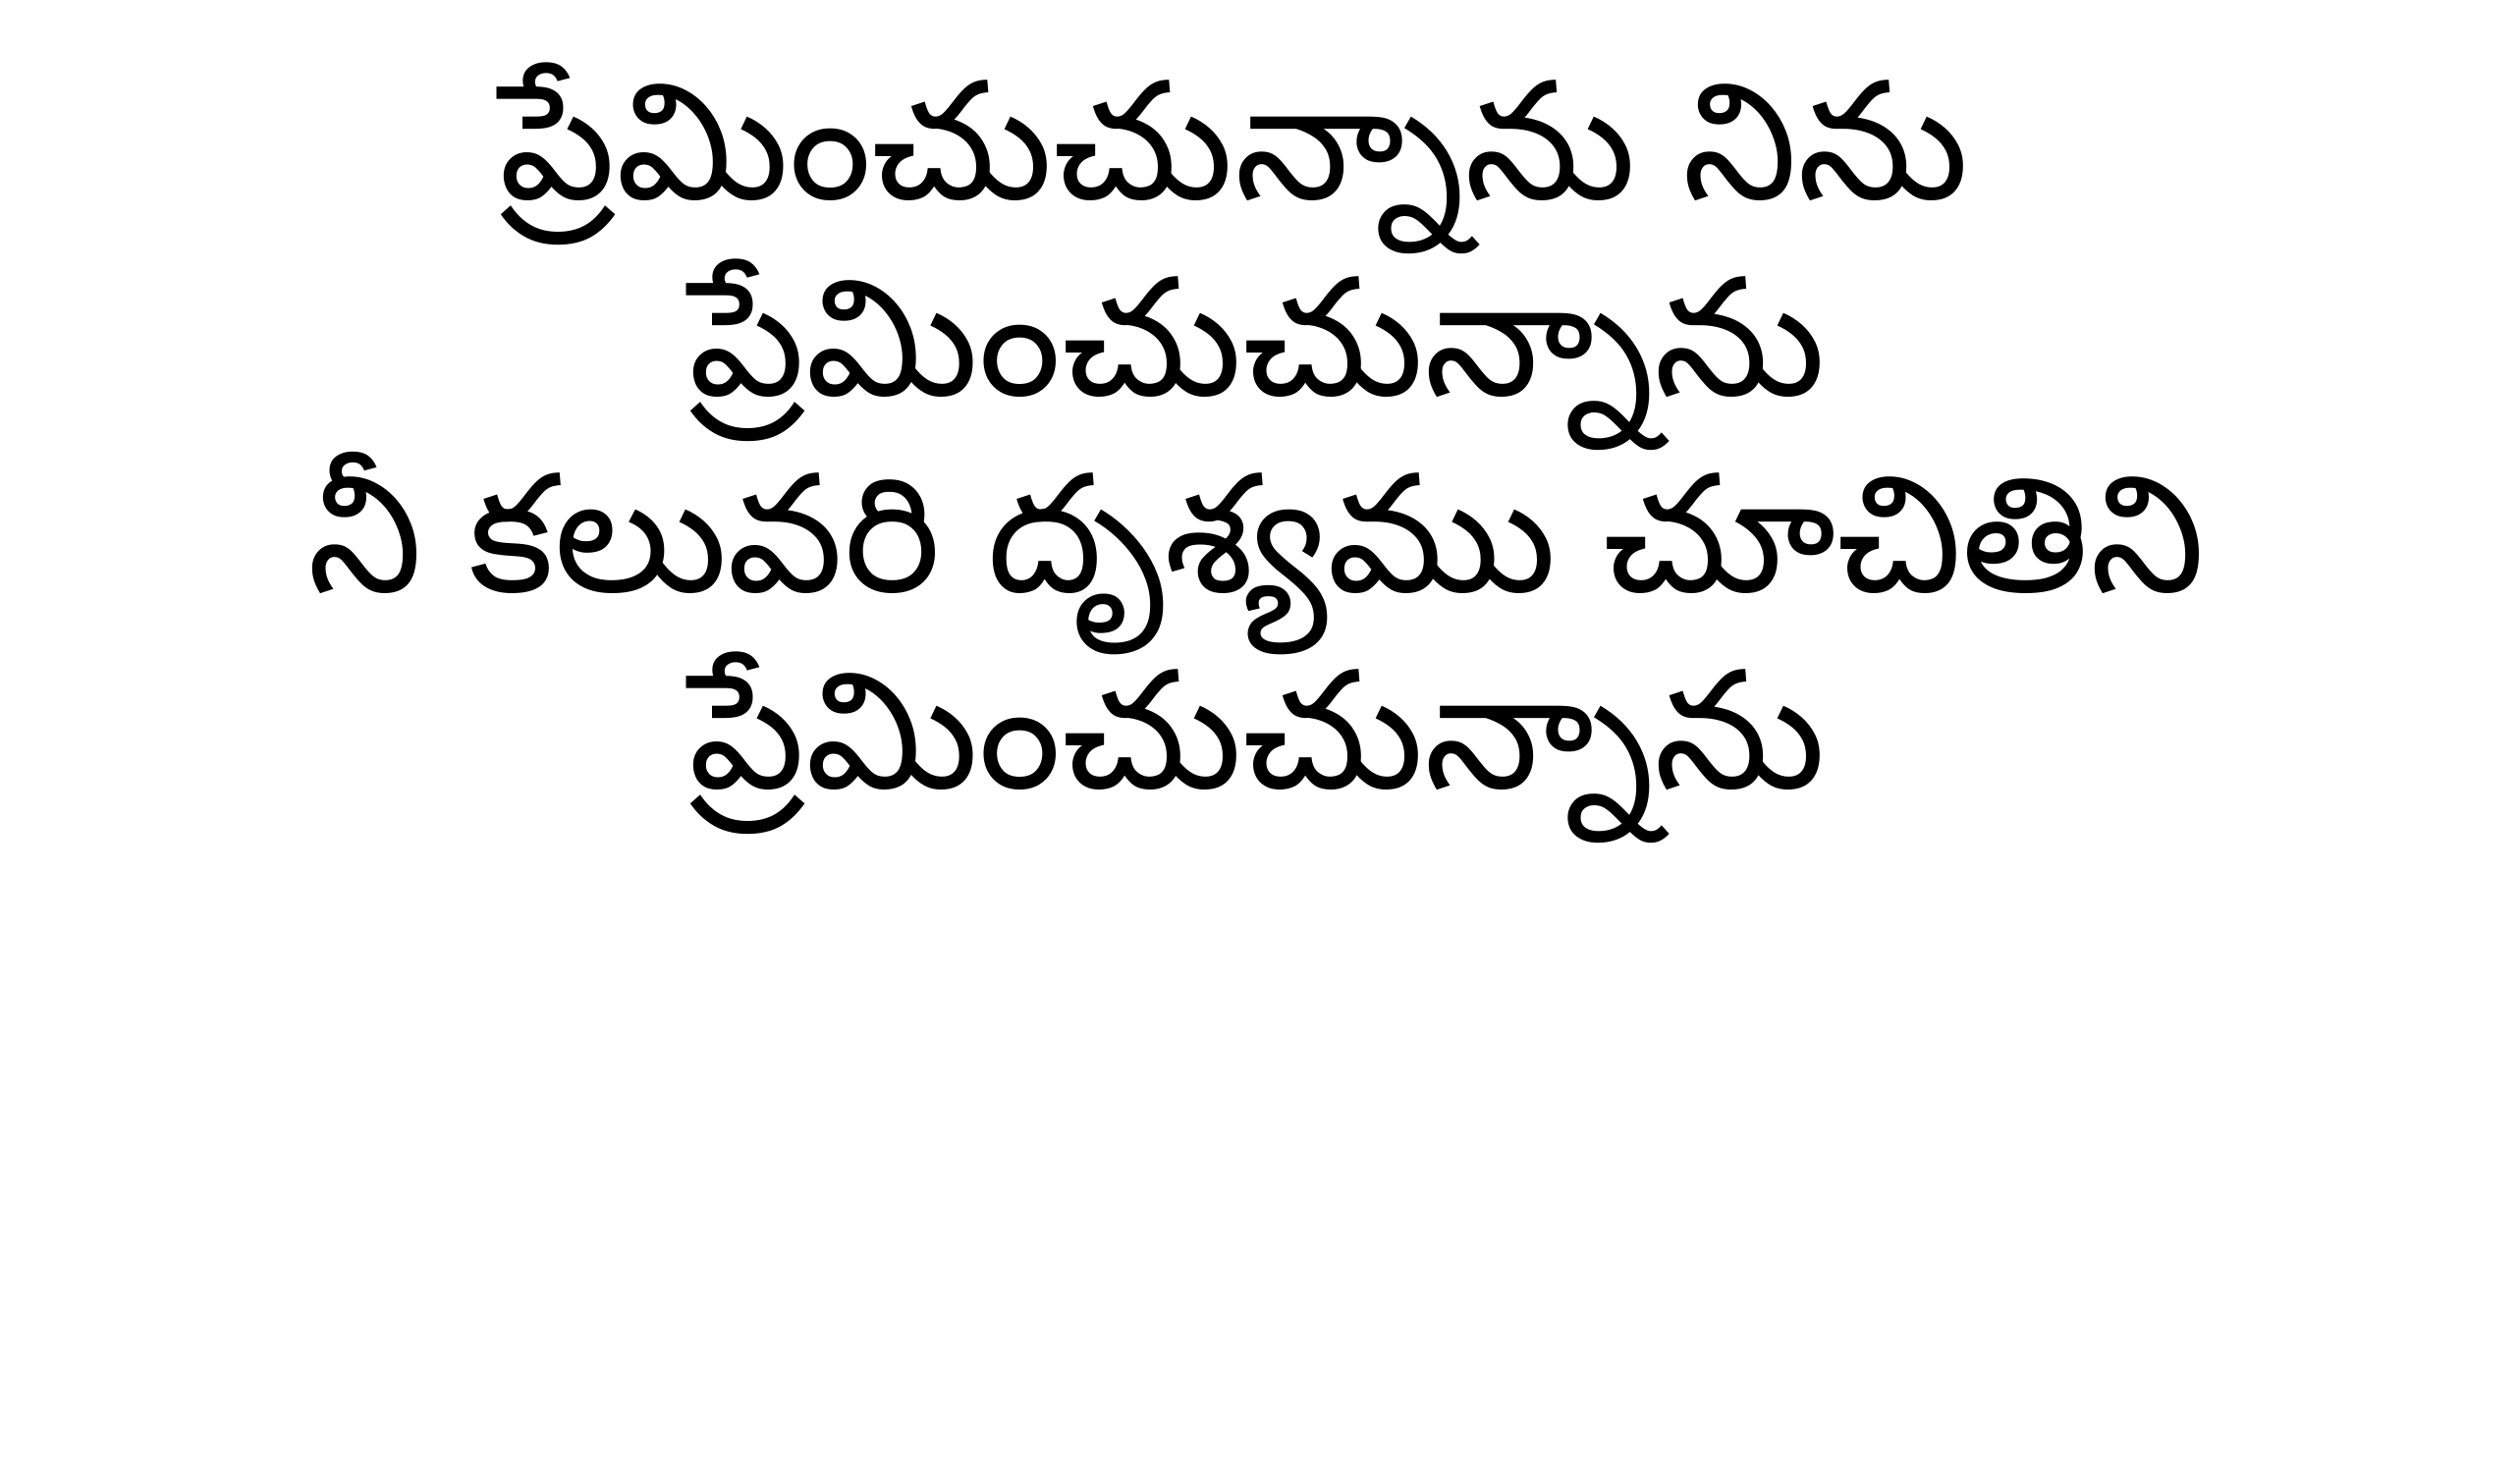

ప్రేమించుచున్నాను నిను
ప్రేమించుచున్నాను
నీ కలువరి దృశ్యము చూచితిని
ప్రేమించుచున్నాను